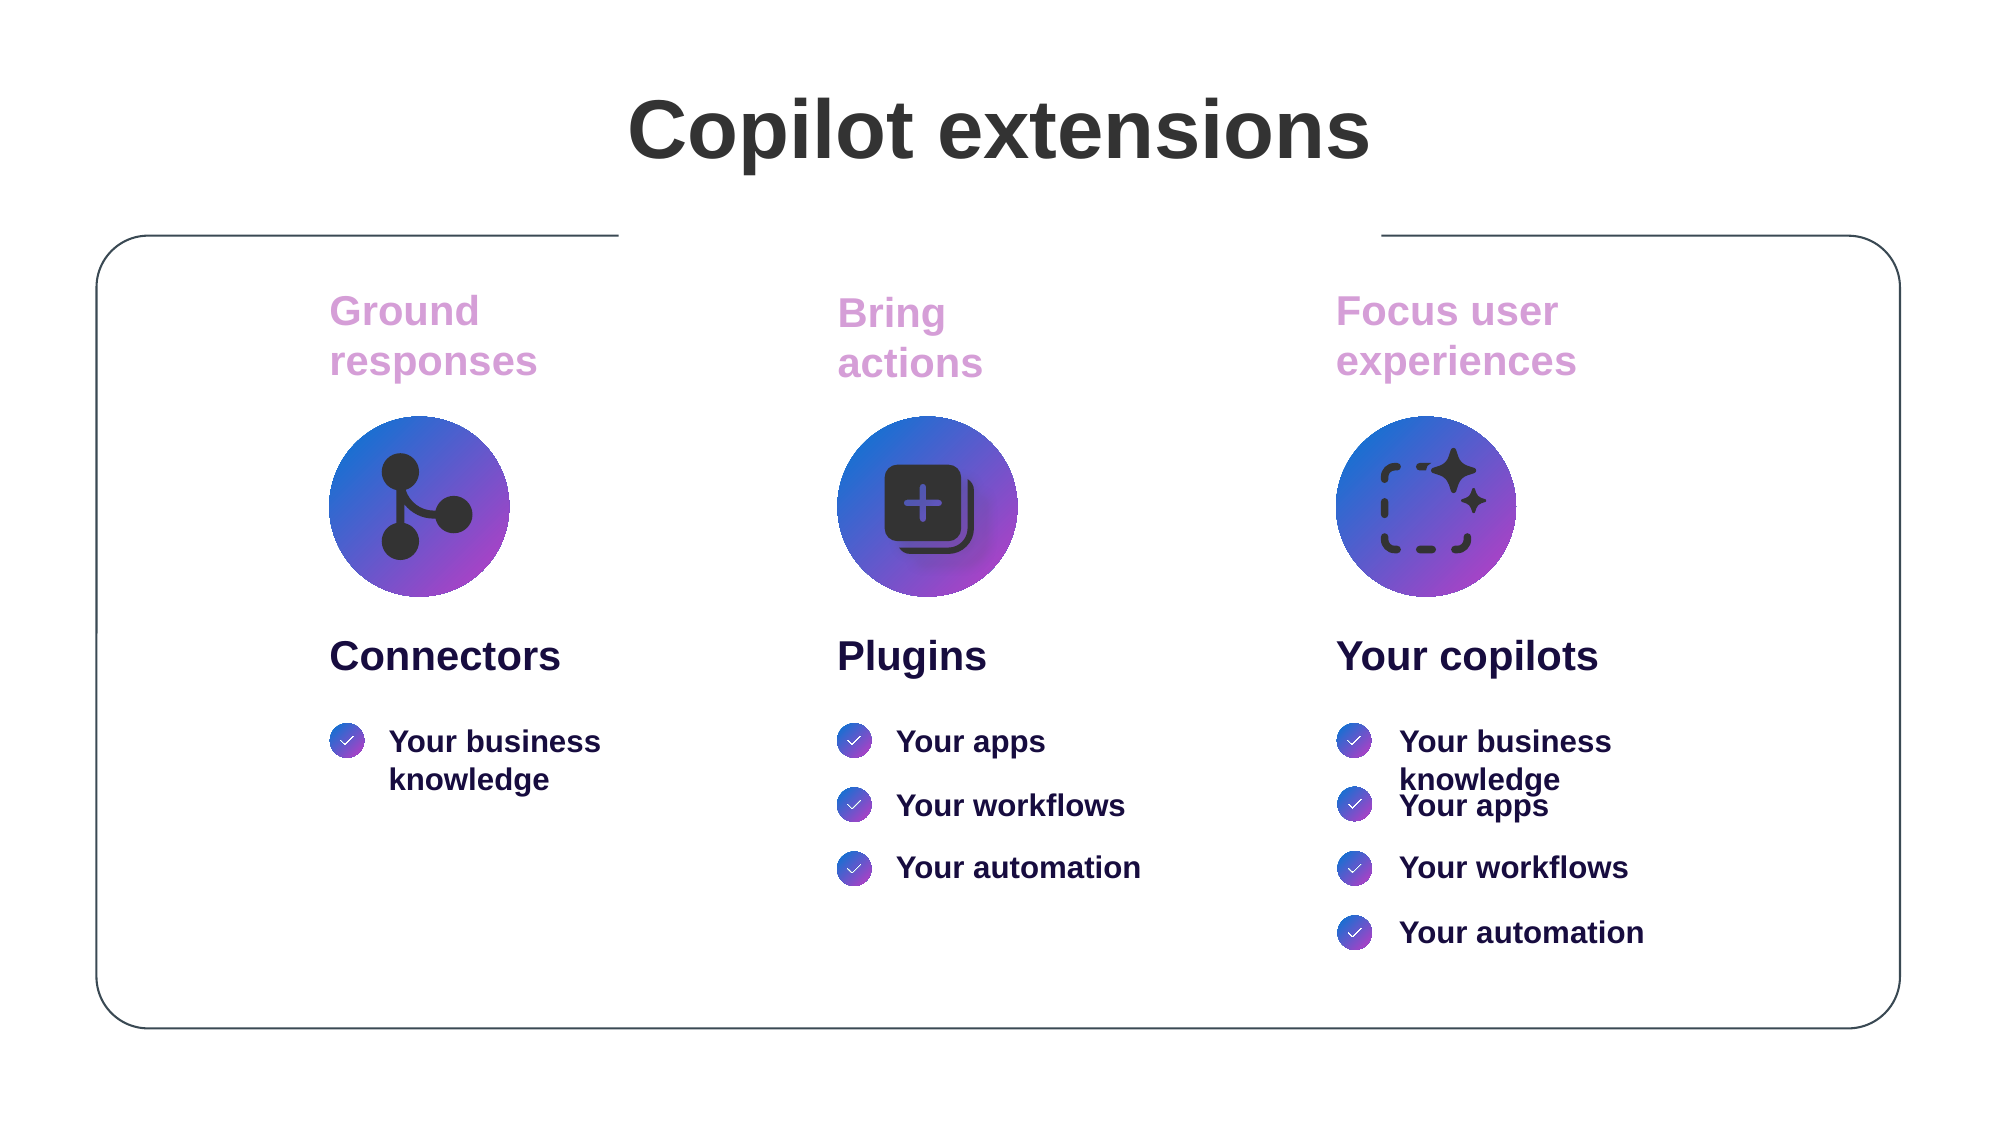

# Copilot extensions

Ground responses
Focus user
experiences
Bring
actions

Your copilots
Your business knowledge

Your apps

Your workflows

Your automation

Plugins
Your apps

Your workflows

Your automation

Connectors
Your business knowledge